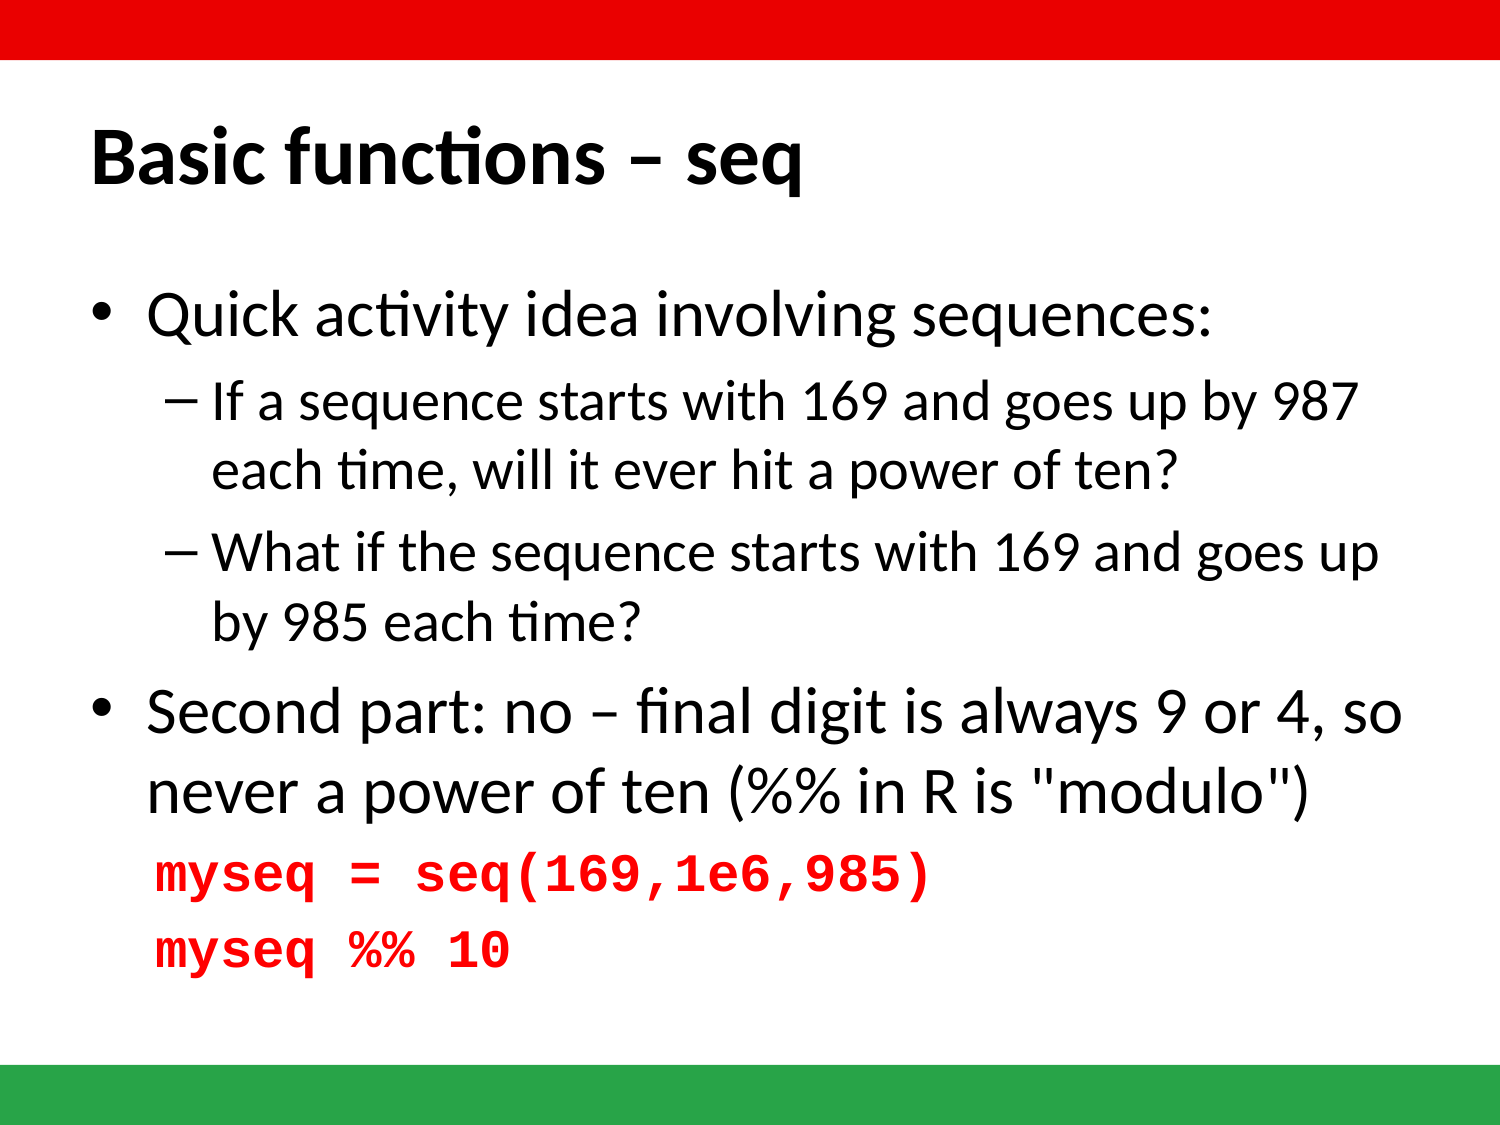

# Basic functions – seq
Quick activity idea involving sequences:
If a sequence starts with 169 and goes up by 987 each time, will it ever hit a power of ten?
What if the sequence starts with 169 and goes up by 985 each time?
Second part: no – final digit is always 9 or 4, so never a power of ten (%% in R is "modulo")
  myseq = seq(169,1e6,985)
  myseq %% 10